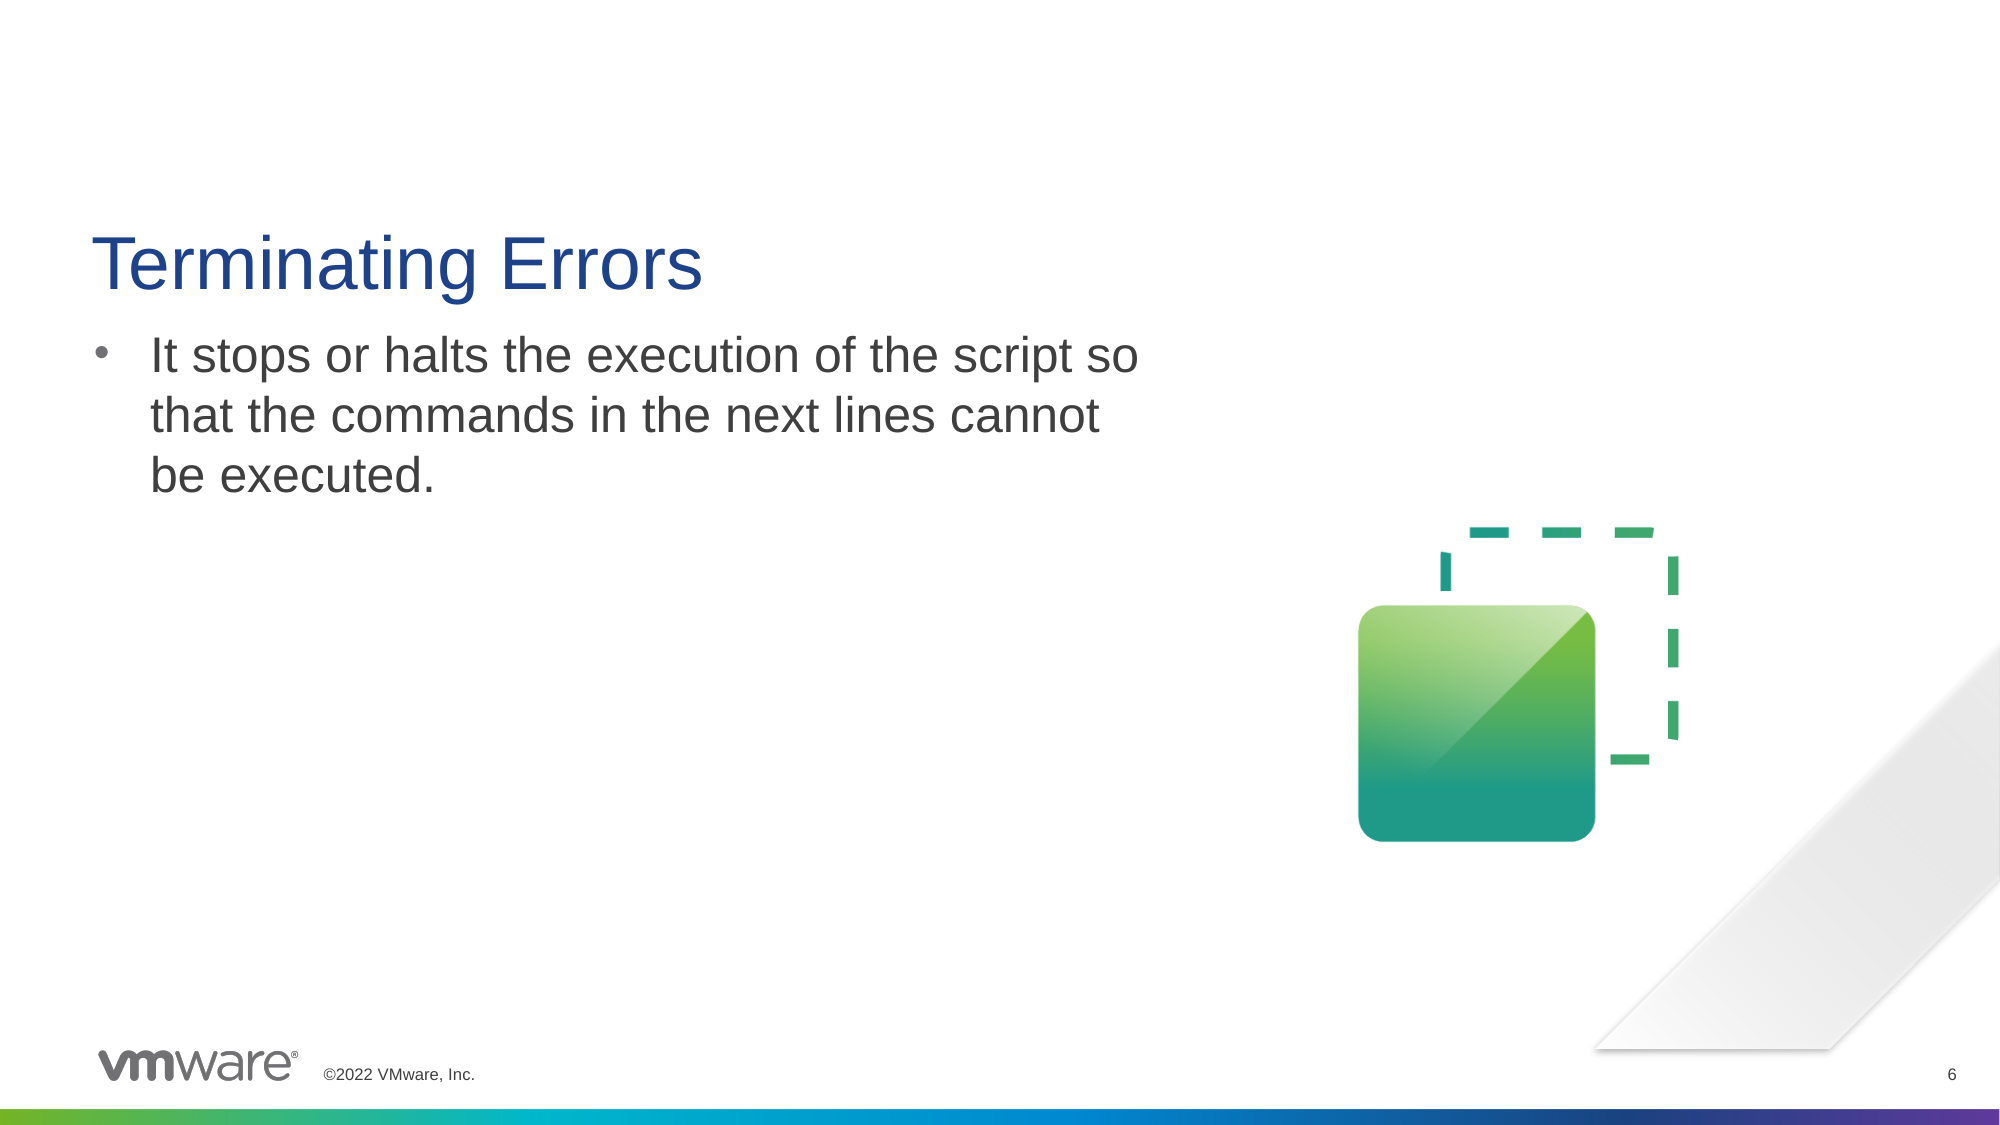

# Terminating Errors
It stops or halts the execution of the script so that the commands in the next lines cannot be executed.